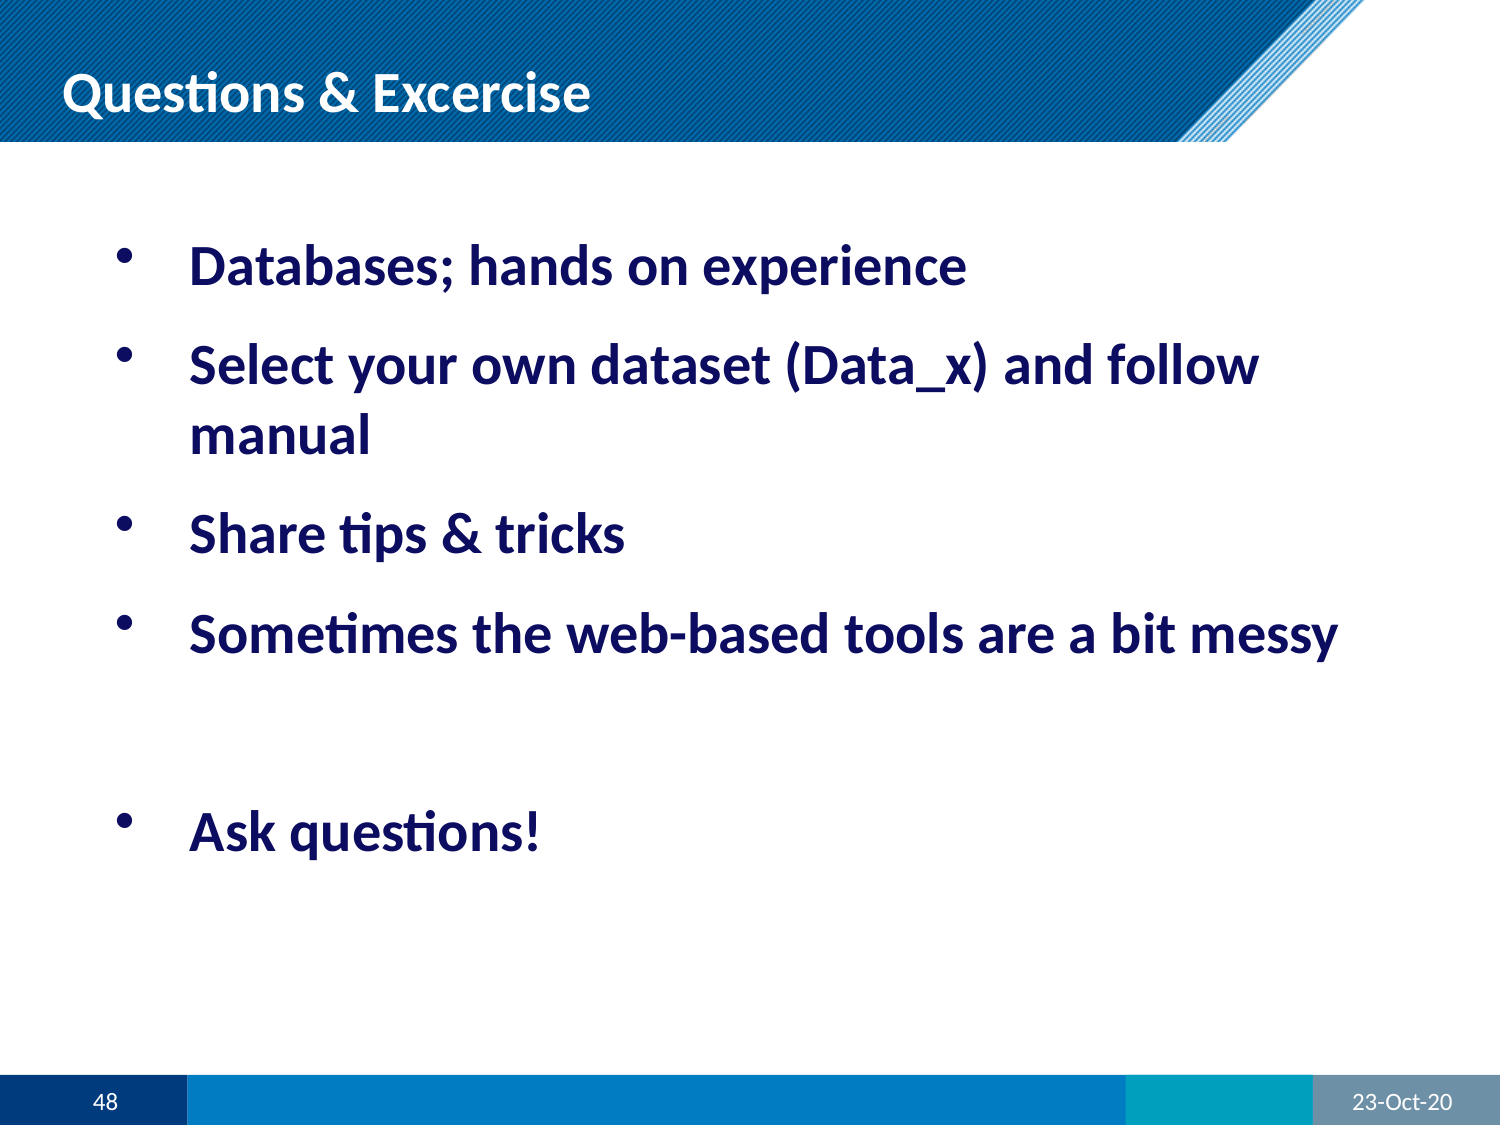

Questions & Excercise
Databases; hands on experience
Select your own dataset (Data_x) and follow manual
Share tips & tricks
Sometimes the web-based tools are a bit messy

Ask questions!
48
23-Oct-20